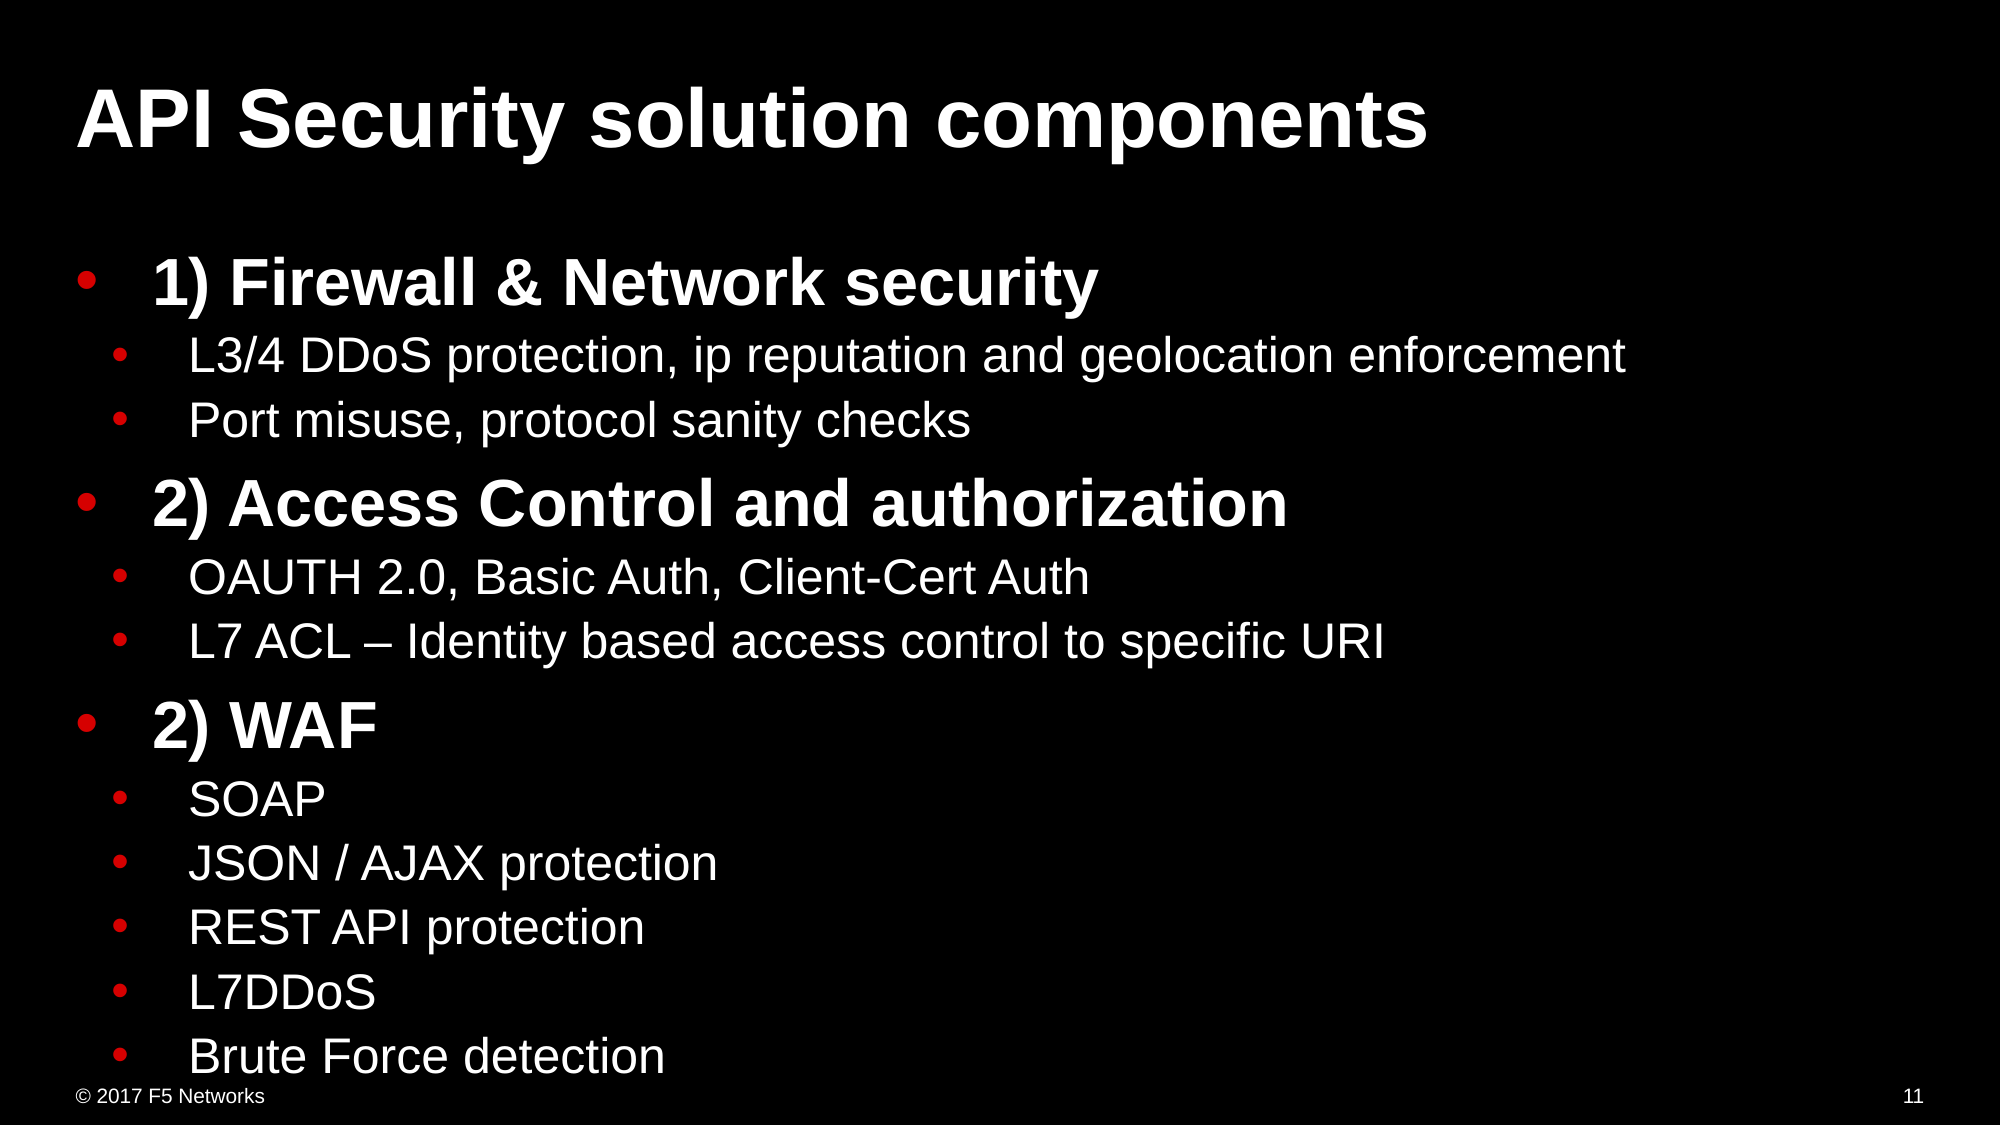

# API Security solution components

1) Firewall & Network security
L3/4 DDoS protection, ip reputation and geolocation enforcement
Port misuse, protocol sanity checks
2) Access Control and authorization
OAUTH 2.0, Basic Auth, Client-Cert Auth
L7 ACL – Identity based access control to specific URI
2) WAF
SOAP
JSON / AJAX protection
REST API protection
L7DDoS
Brute Force detection

11
© 2017 F5 Networks